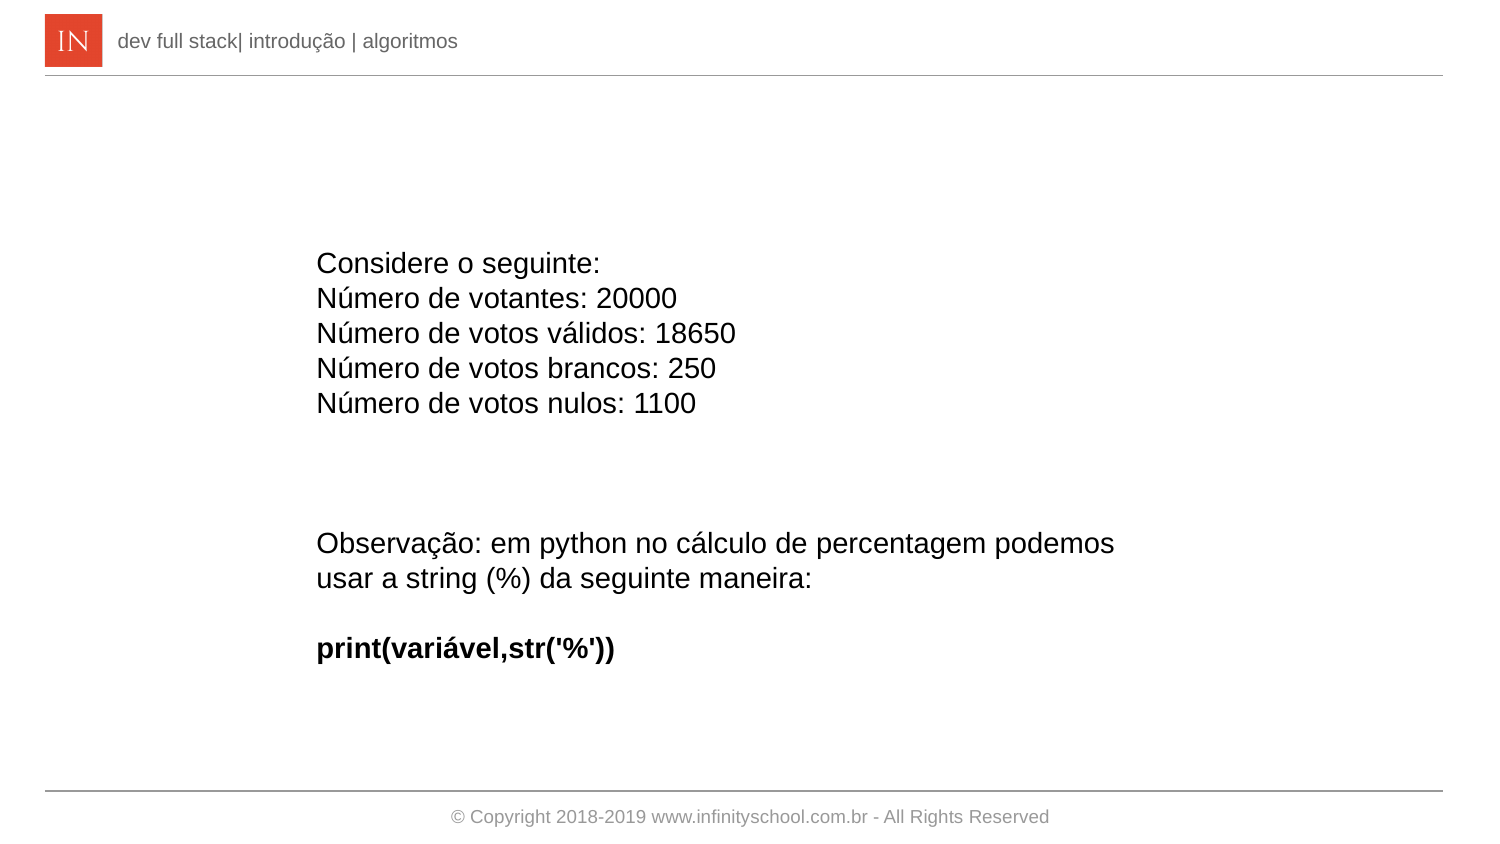

Considere o seguinte:
Número de votantes: 20000
Número de votos válidos: 18650
Número de votos brancos: 250
Número de votos nulos: 1100

Observação: em python no cálculo de percentagem podemos usar a string (%) da seguinte maneira:

print(variável,str('%'))